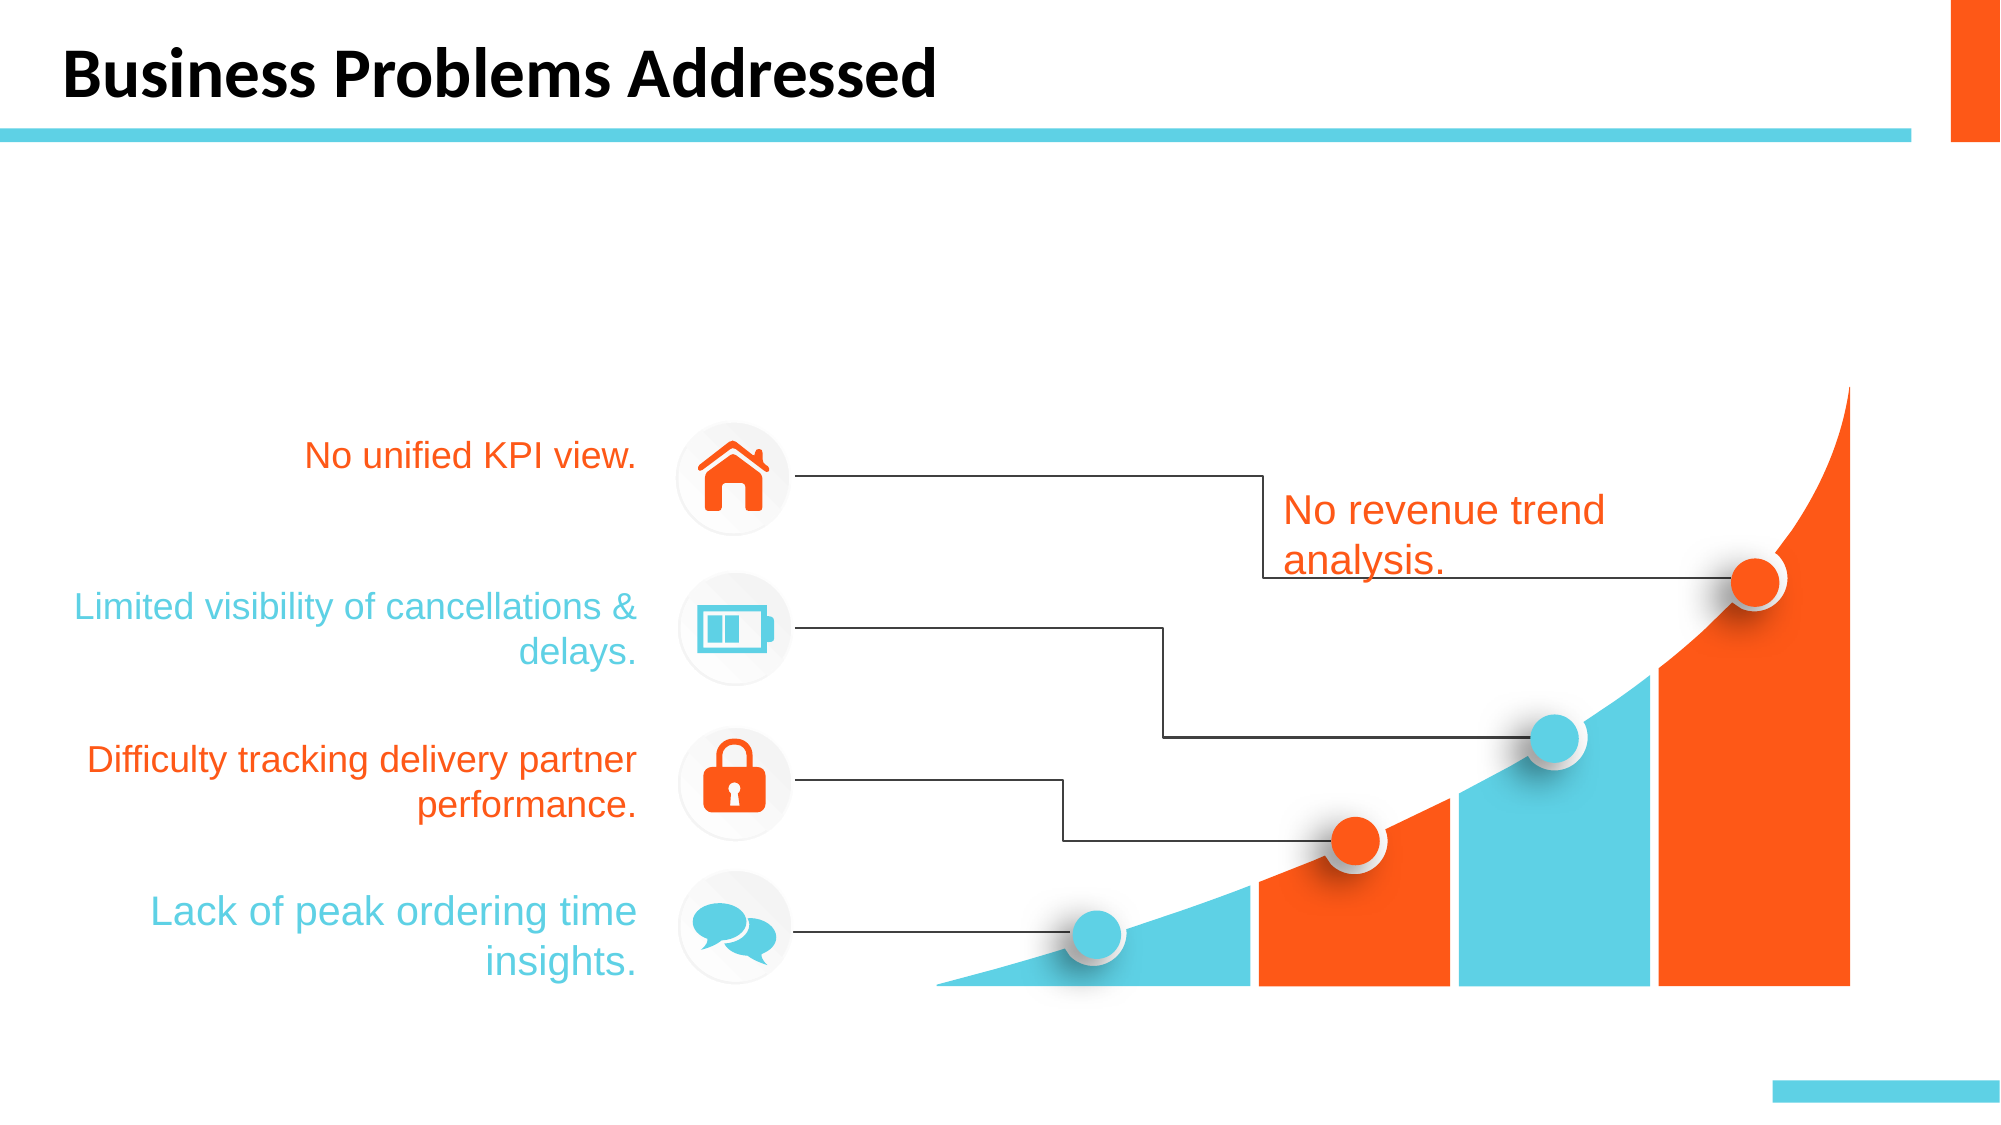

Business Problems Addressed

No unified KPI view.

No revenue trend analysis.

Limited visibility of cancellations & delays.

Difficulty tracking delivery partner performance.

Lack of peak ordering time insights.